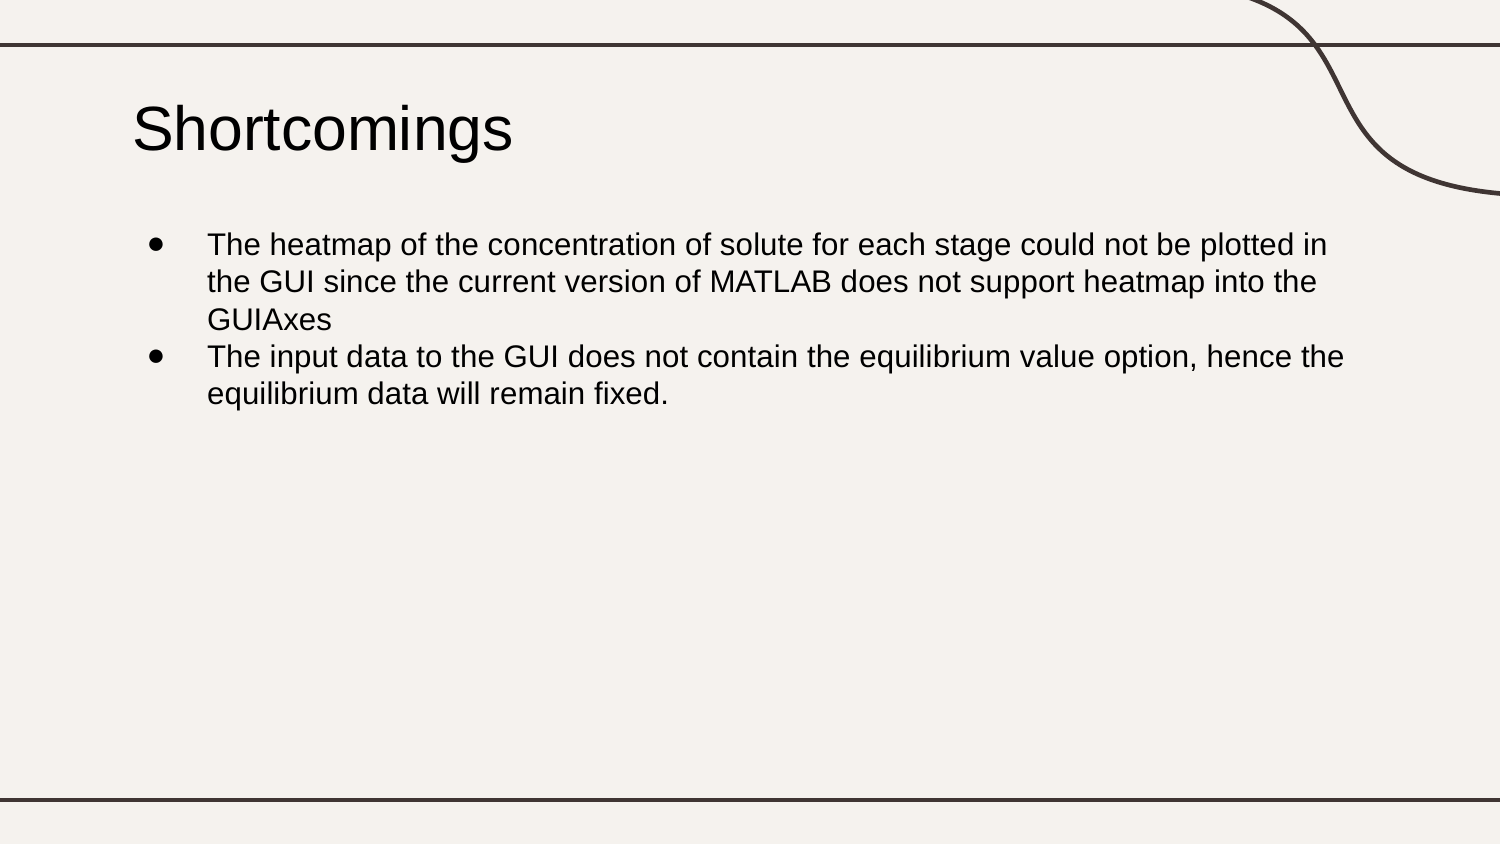

# Shortcomings
The heatmap of the concentration of solute for each stage could not be plotted in the GUI since the current version of MATLAB does not support heatmap into the GUIAxes
The input data to the GUI does not contain the equilibrium value option, hence the equilibrium data will remain fixed.